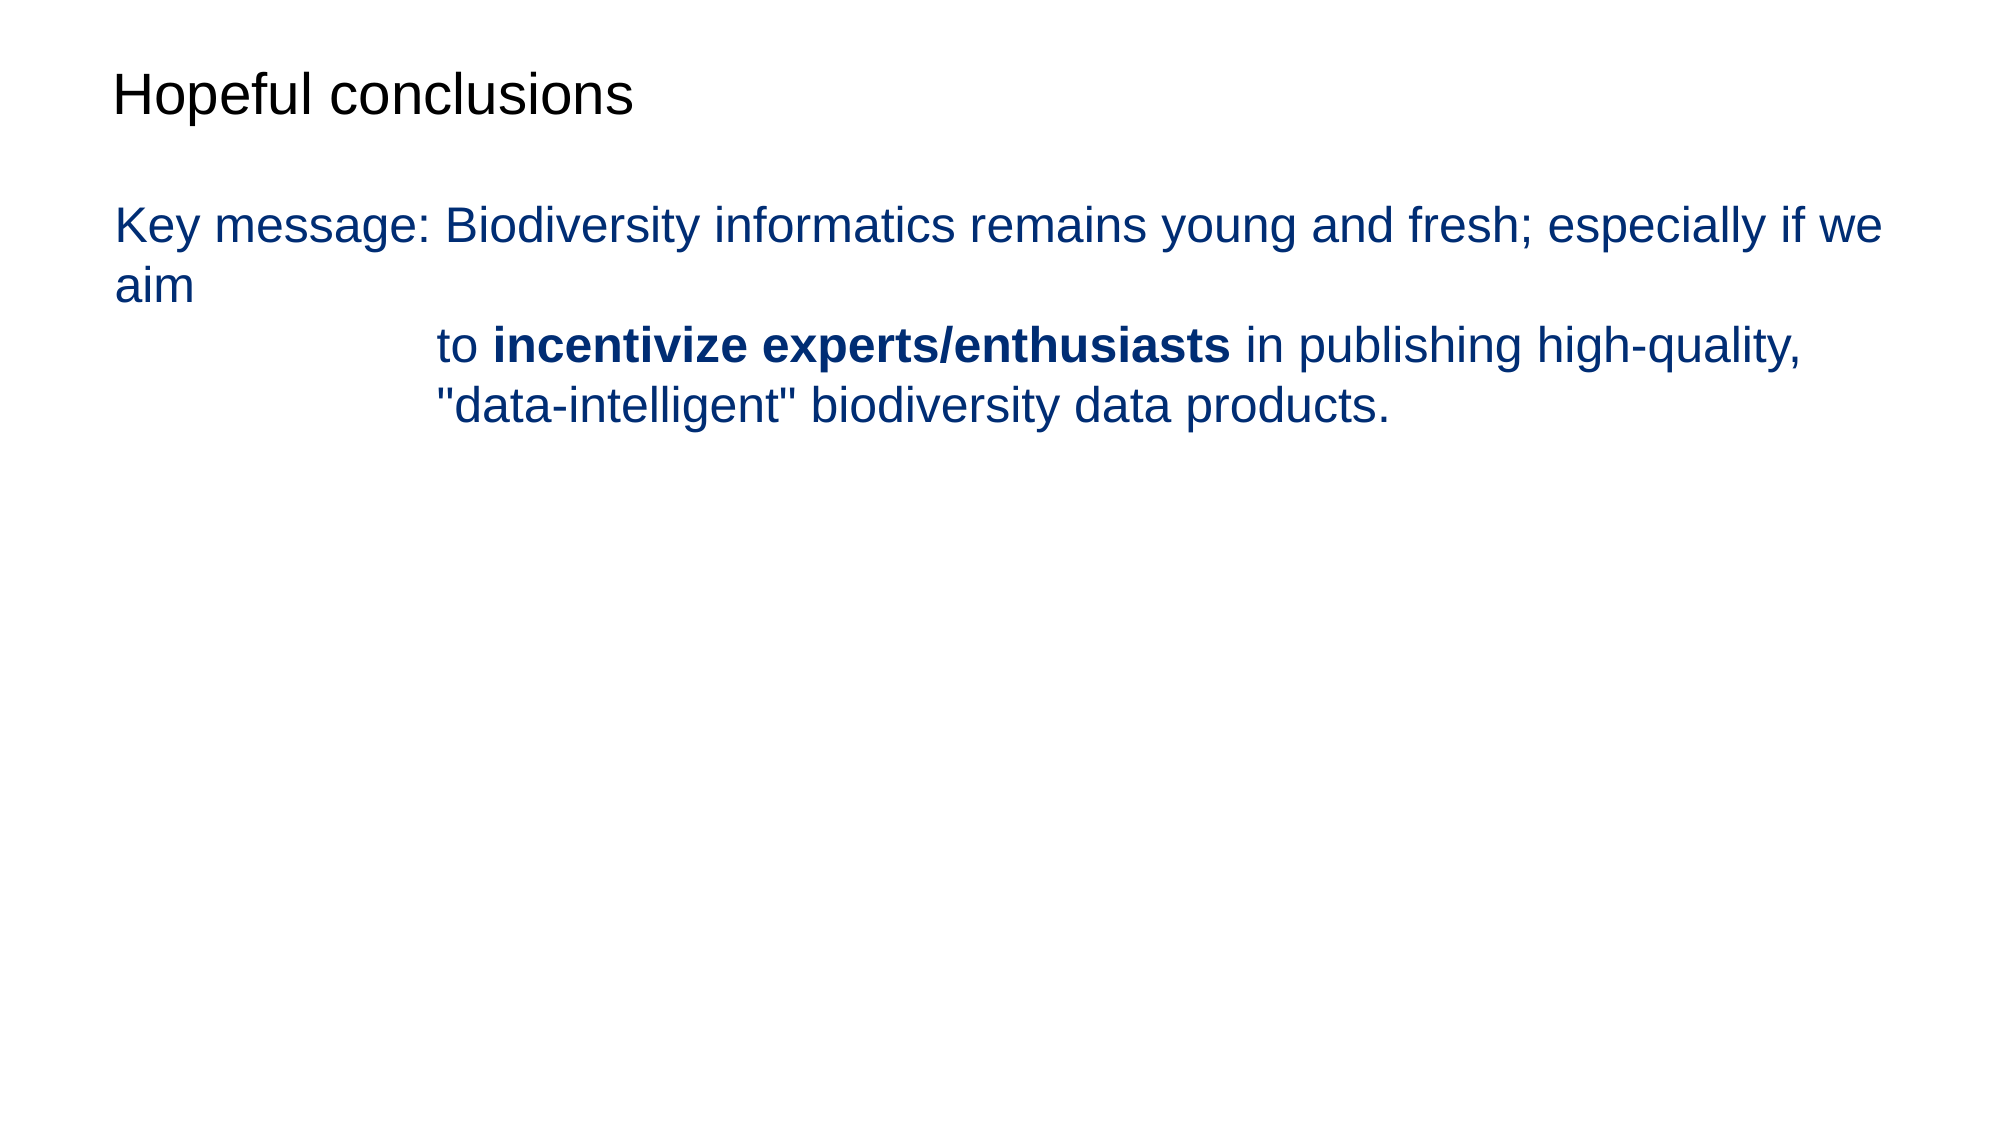

Hopeful conclusions
Key message: Biodiversity informatics remains young and fresh; especially if we aim
                       to incentivize experts/enthusiasts in publishing high-quality,
                       "data-intelligent" biodiversity data products.